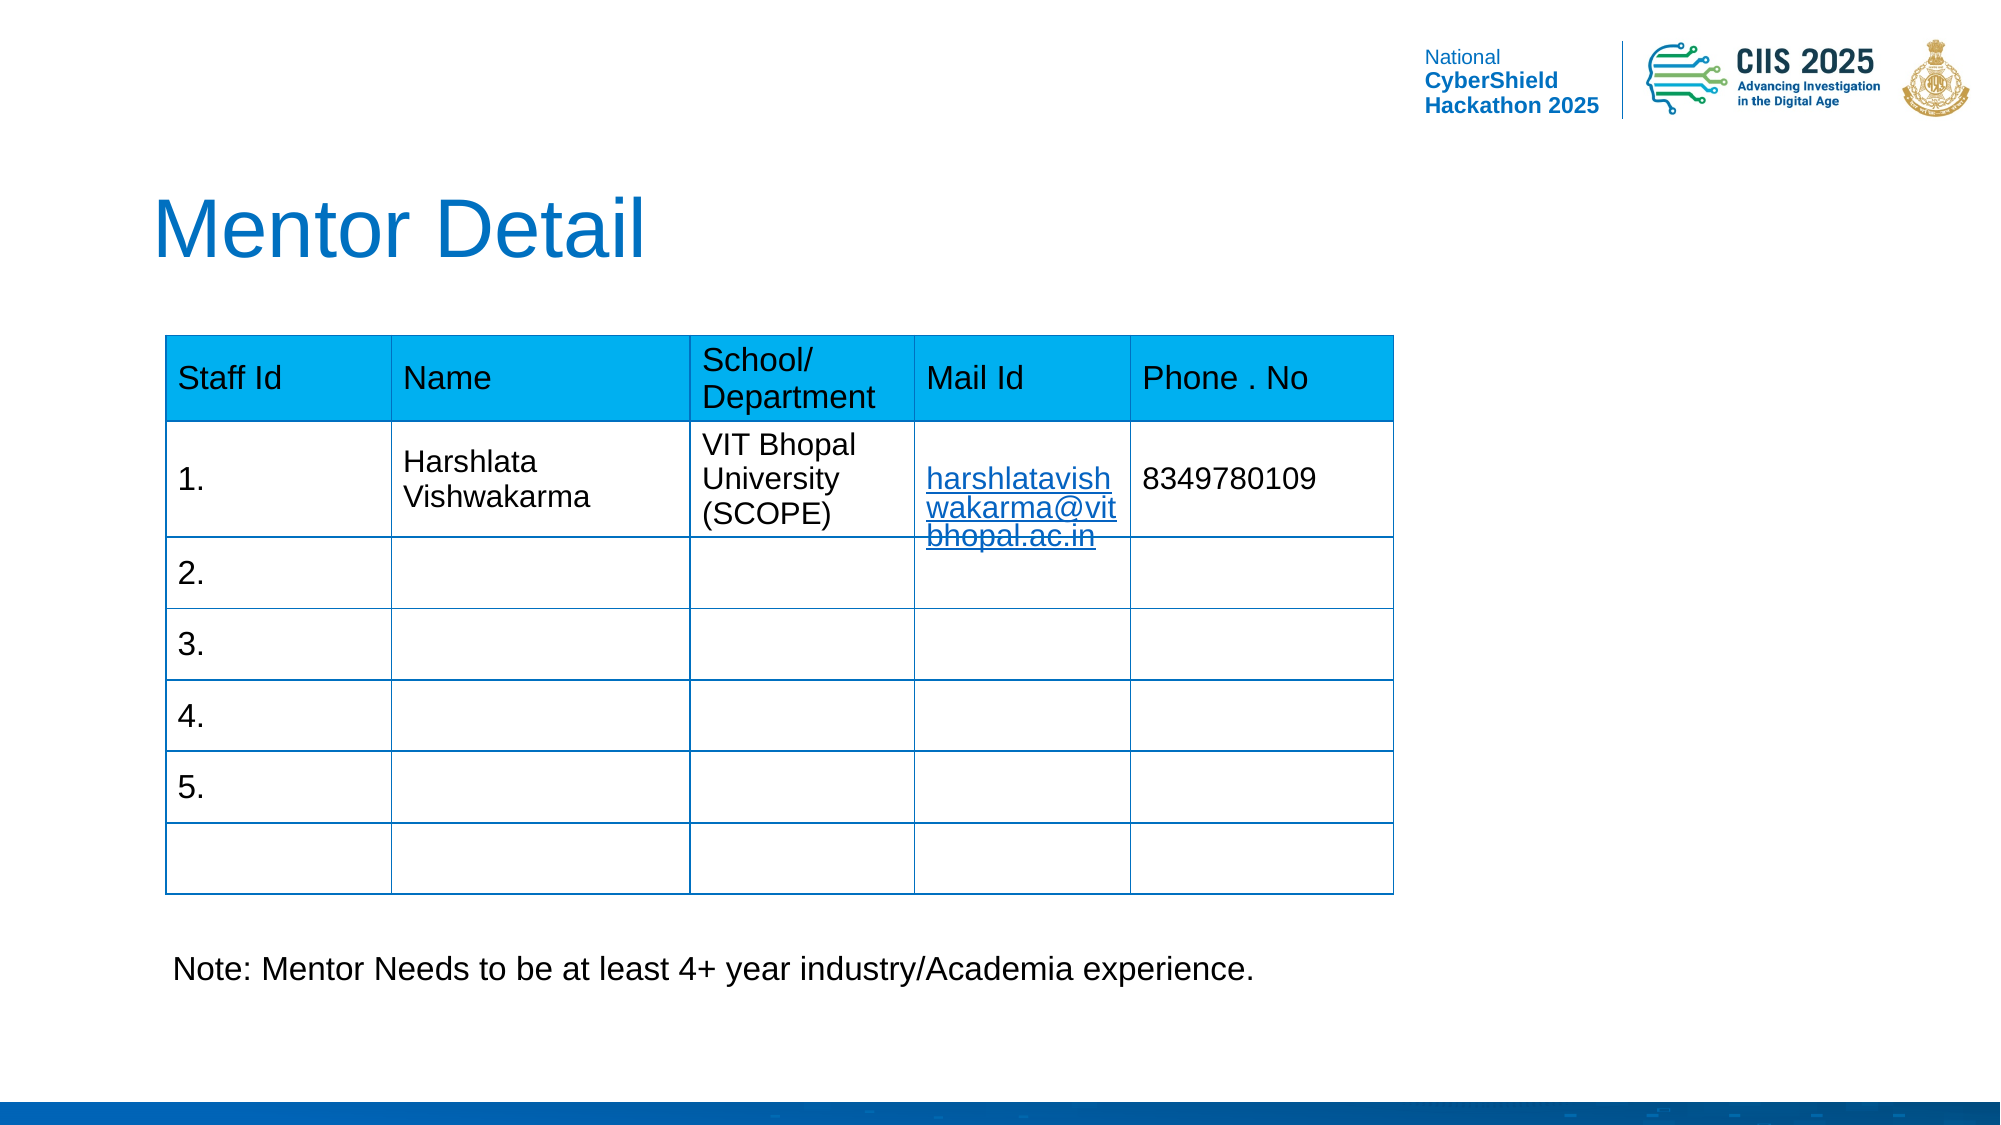

# Mentor Detail
| Staff Id | Name | School/ Department | Mail Id | Phone . No |
| --- | --- | --- | --- | --- |
| 1. | Harshlata Vishwakarma | VIT Bhopal University (SCOPE) | harshlatavishwakarma@vitbhopal.ac.in | 8349780109 |
| 2. |  |  |  |  |
| 3. |  |  |  |  |
| 4. |  |  |  |  |
| 5. |  |  |  |  |
|  |  |  |  |  |
Note: Mentor Needs to be at least 4+ year industry/Academia experience.